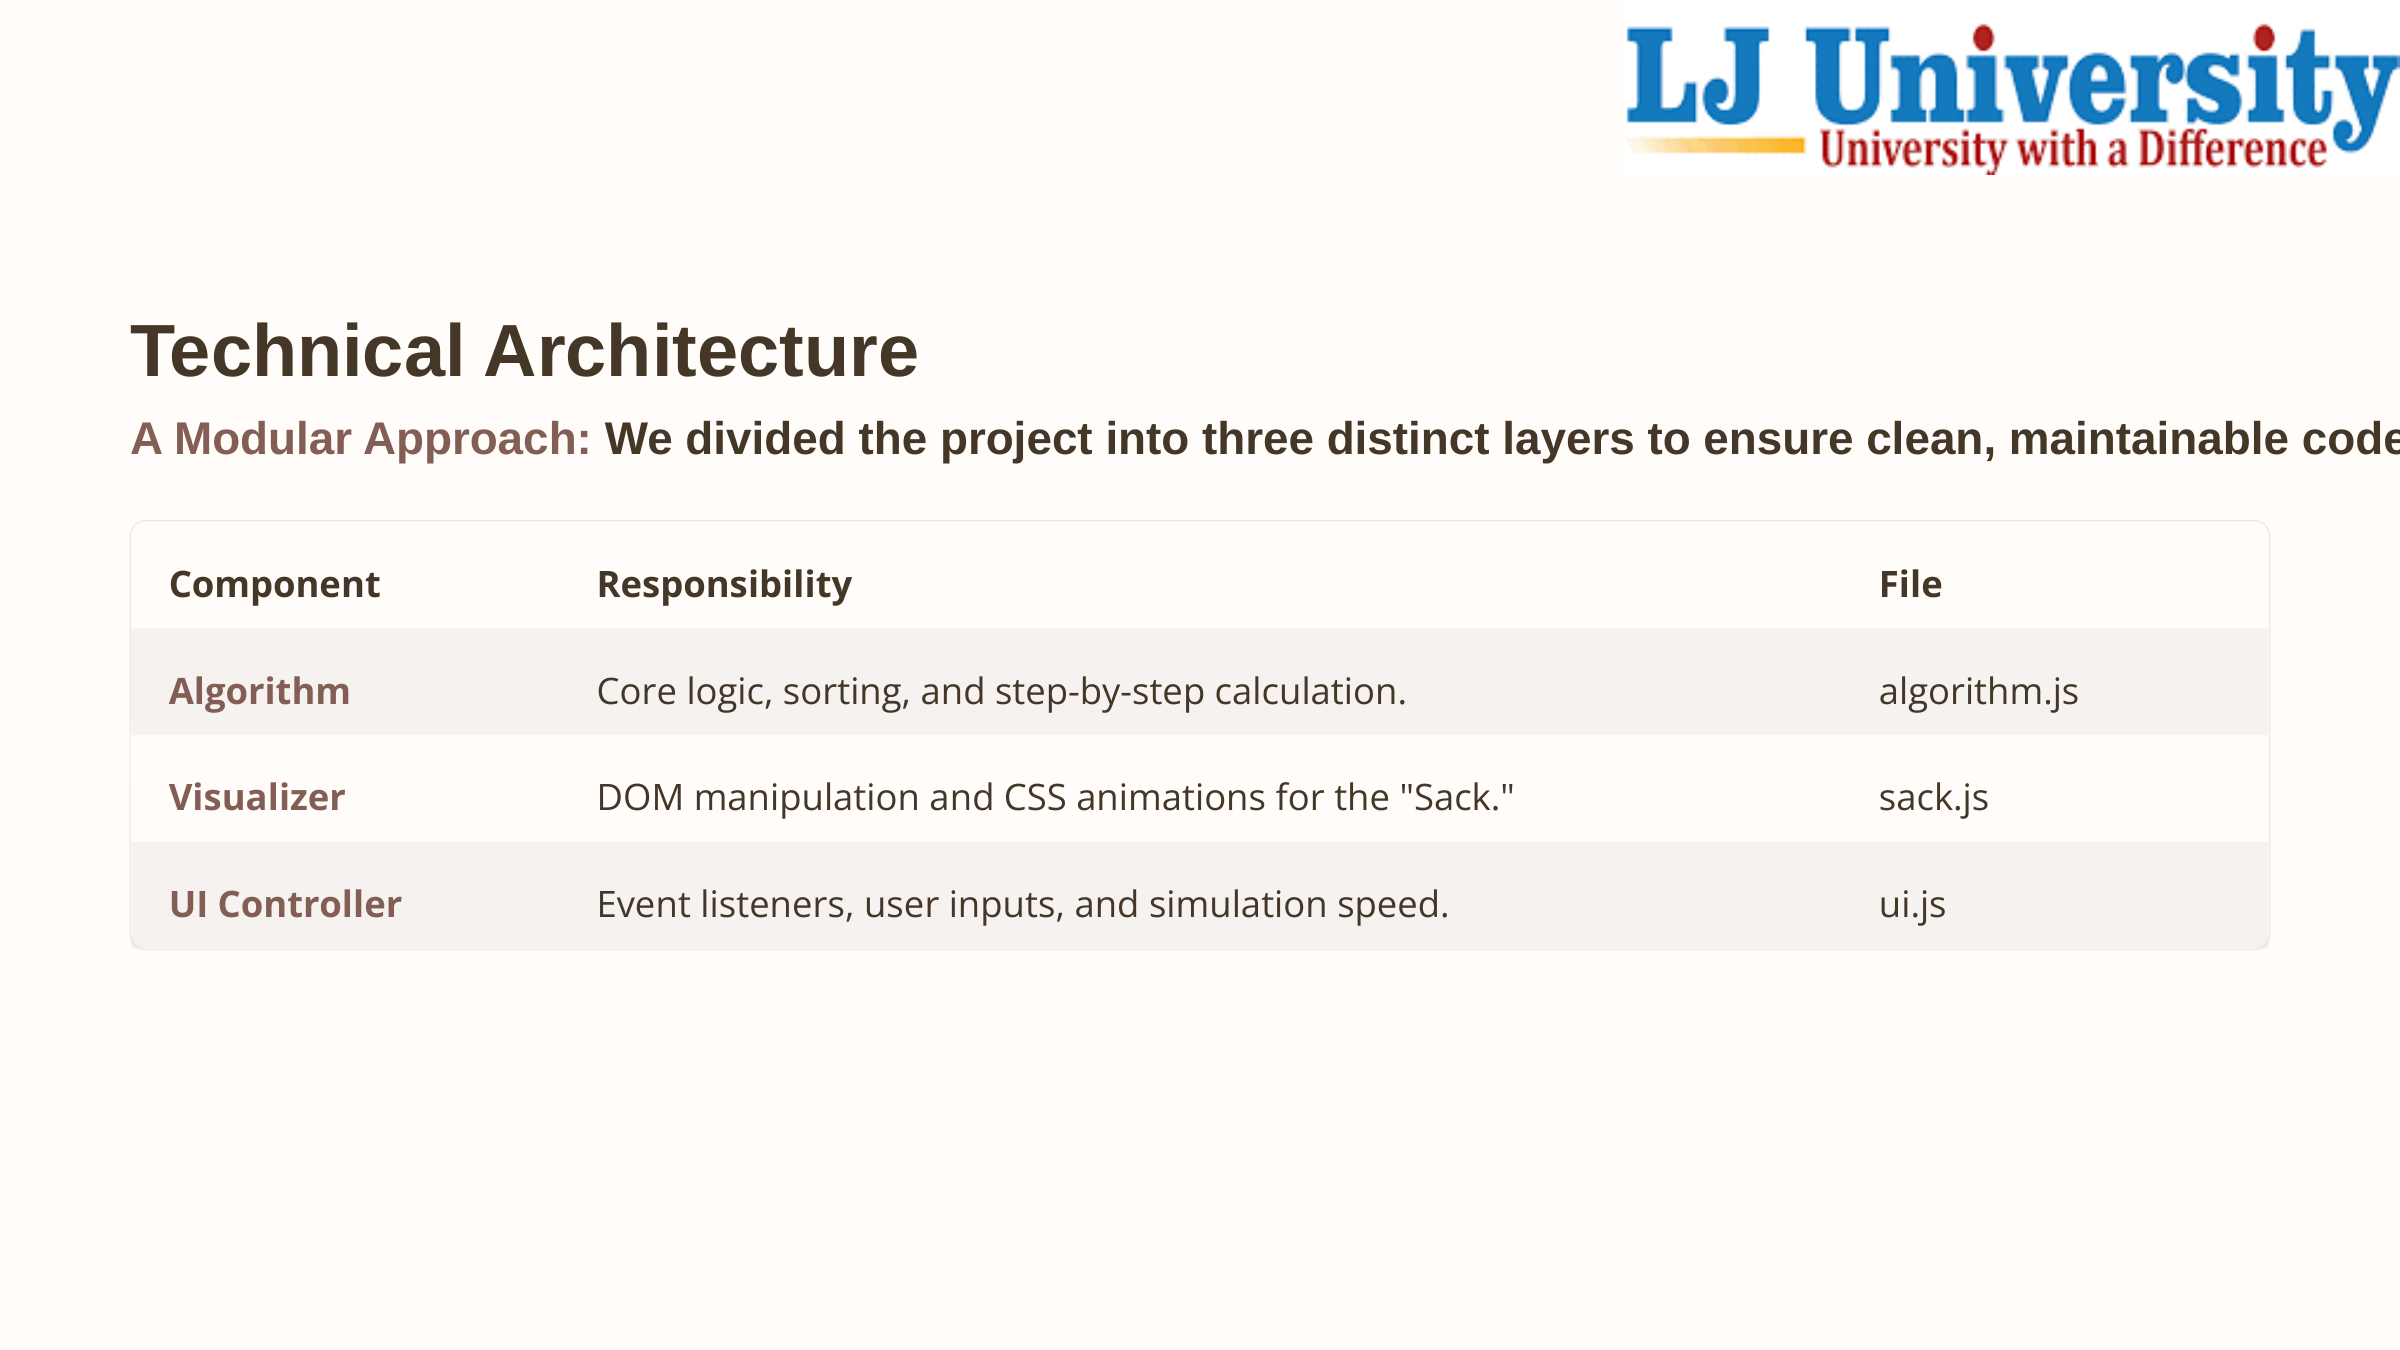

Technical Architecture
A Modular Approach: We divided the project into three distinct layers to ensure clean, maintainable code:

Component
Responsibility
File

Algorithm
Core logic, sorting, and step-by-step calculation.
algorithm.js

Visualizer
DOM manipulation and CSS animations for the "Sack."
sack.js

UI Controller
Event listeners, user inputs, and simulation speed.
ui.js